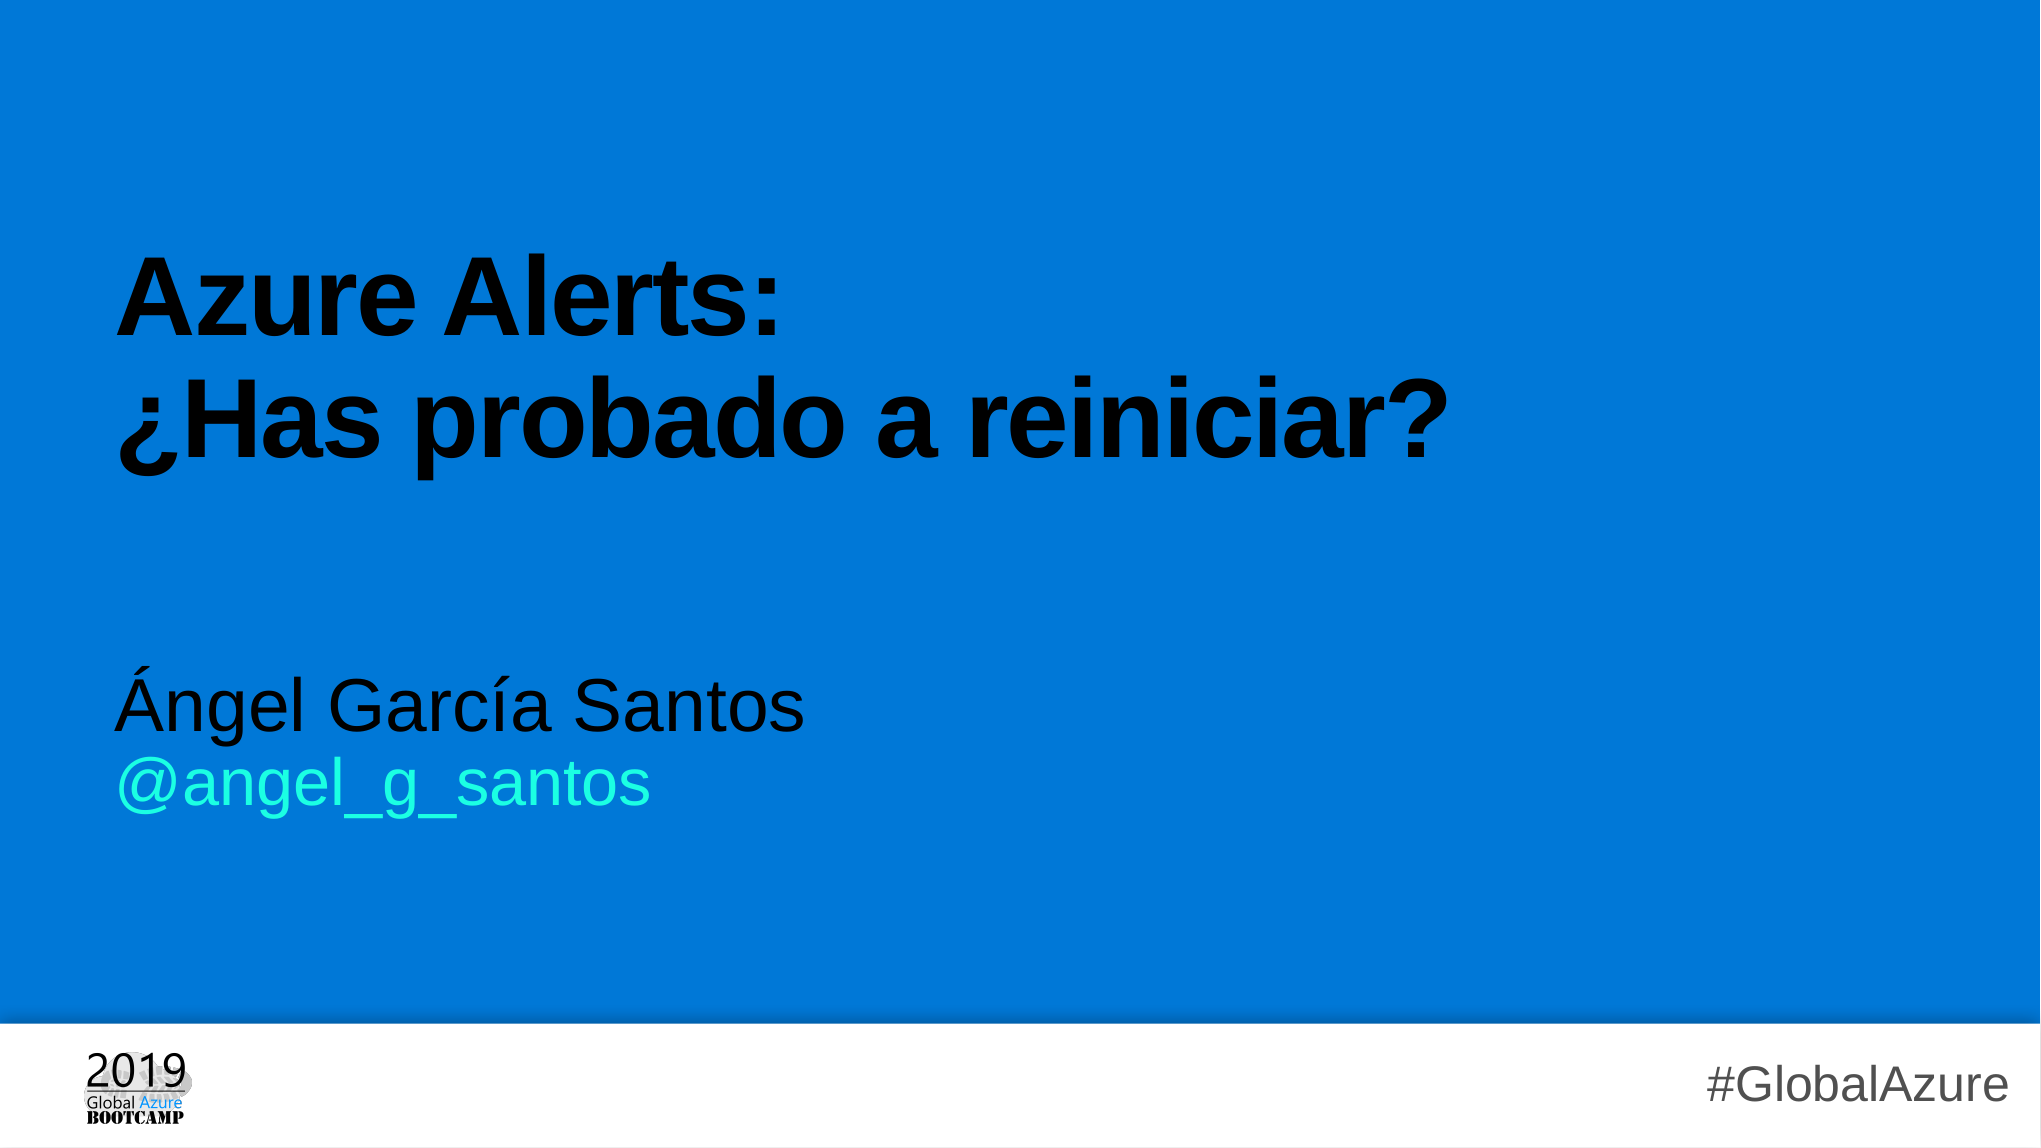

# Azure Alerts: ¿Has probado a reiniciar?
Ángel García Santos
@angel_g_santos